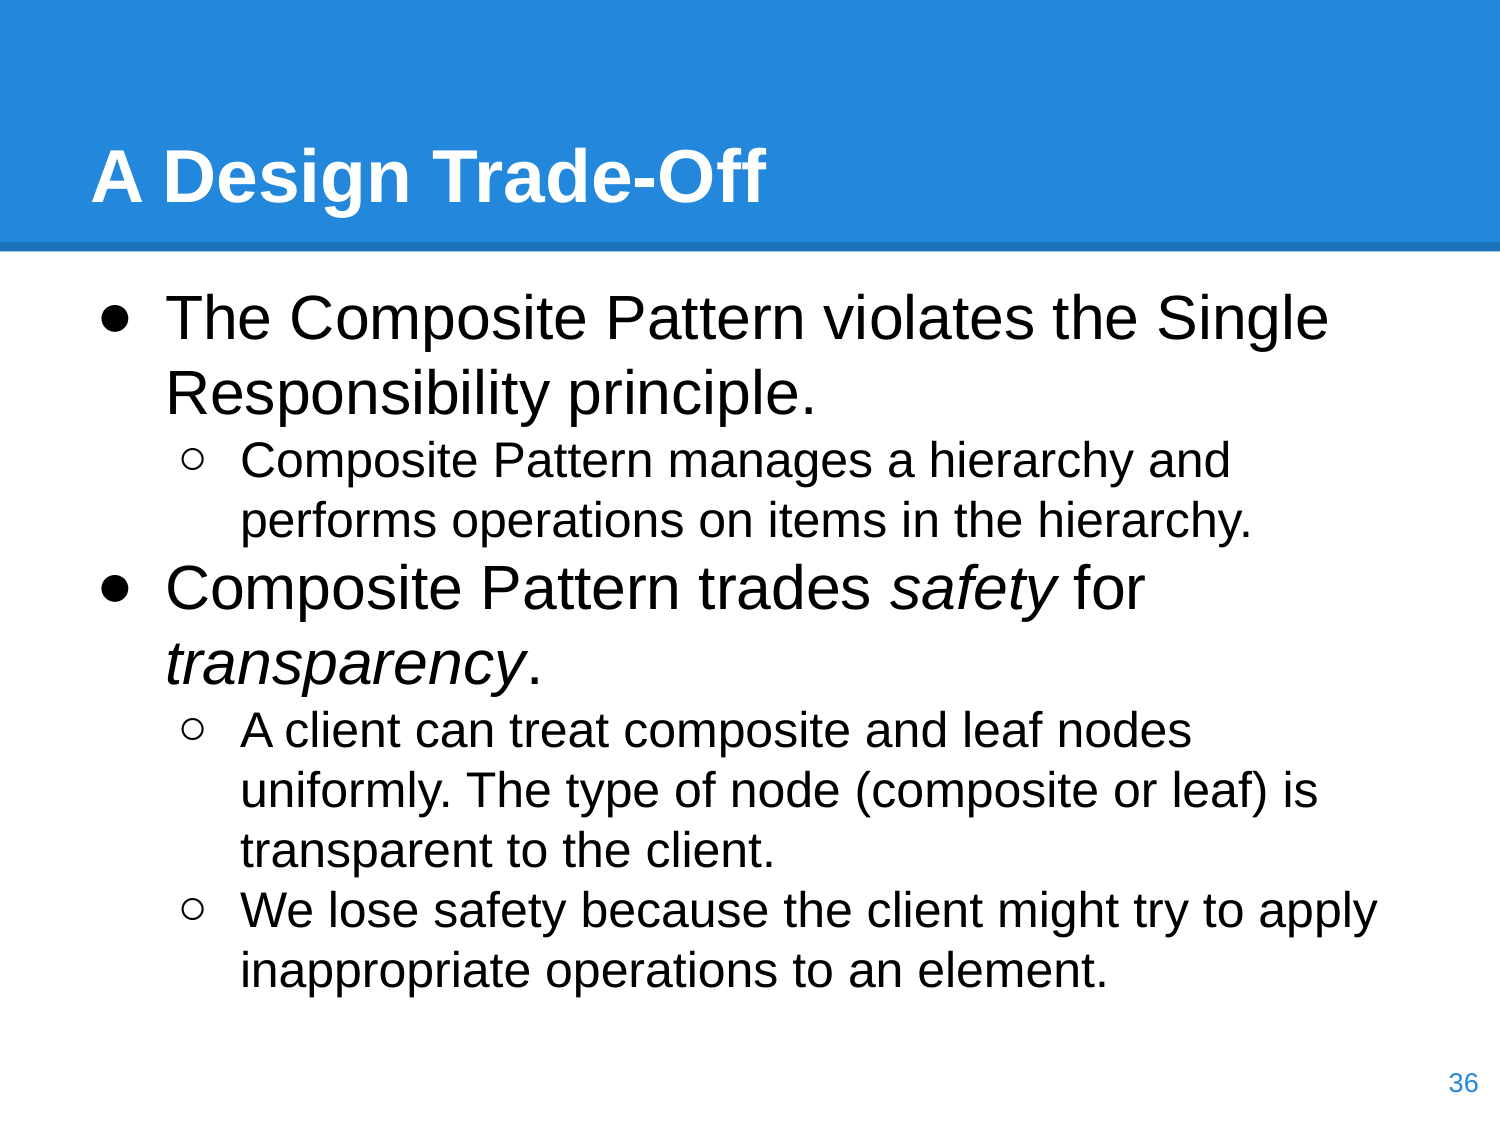

# A Design Trade-Off
The Composite Pattern violates the Single Responsibility principle.
Composite Pattern manages a hierarchy and performs operations on items in the hierarchy.
Composite Pattern trades safety for transparency.
A client can treat composite and leaf nodes uniformly. The type of node (composite or leaf) is transparent to the client.
We lose safety because the client might try to apply inappropriate operations to an element.
36